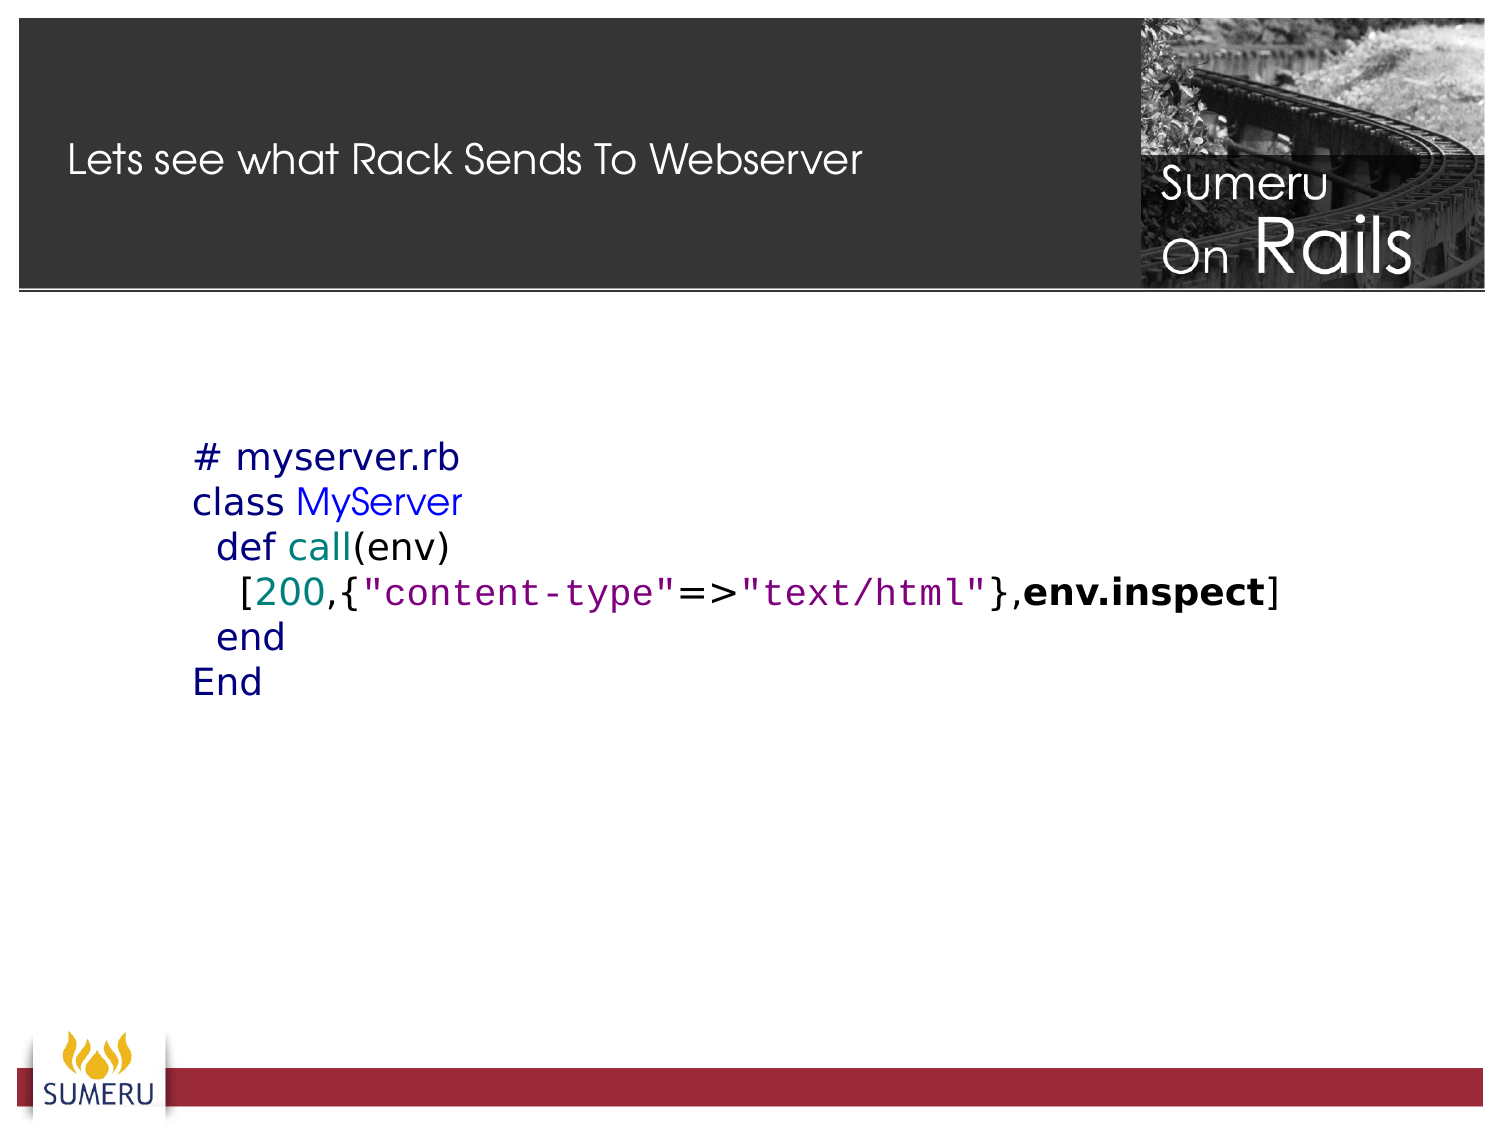

Lets see what Rack Sends To Webserver
# myserver.rb
class MyServer
  def call(env)
    [200,{"content-type"=>"text/html"},env.inspect]
  end
End